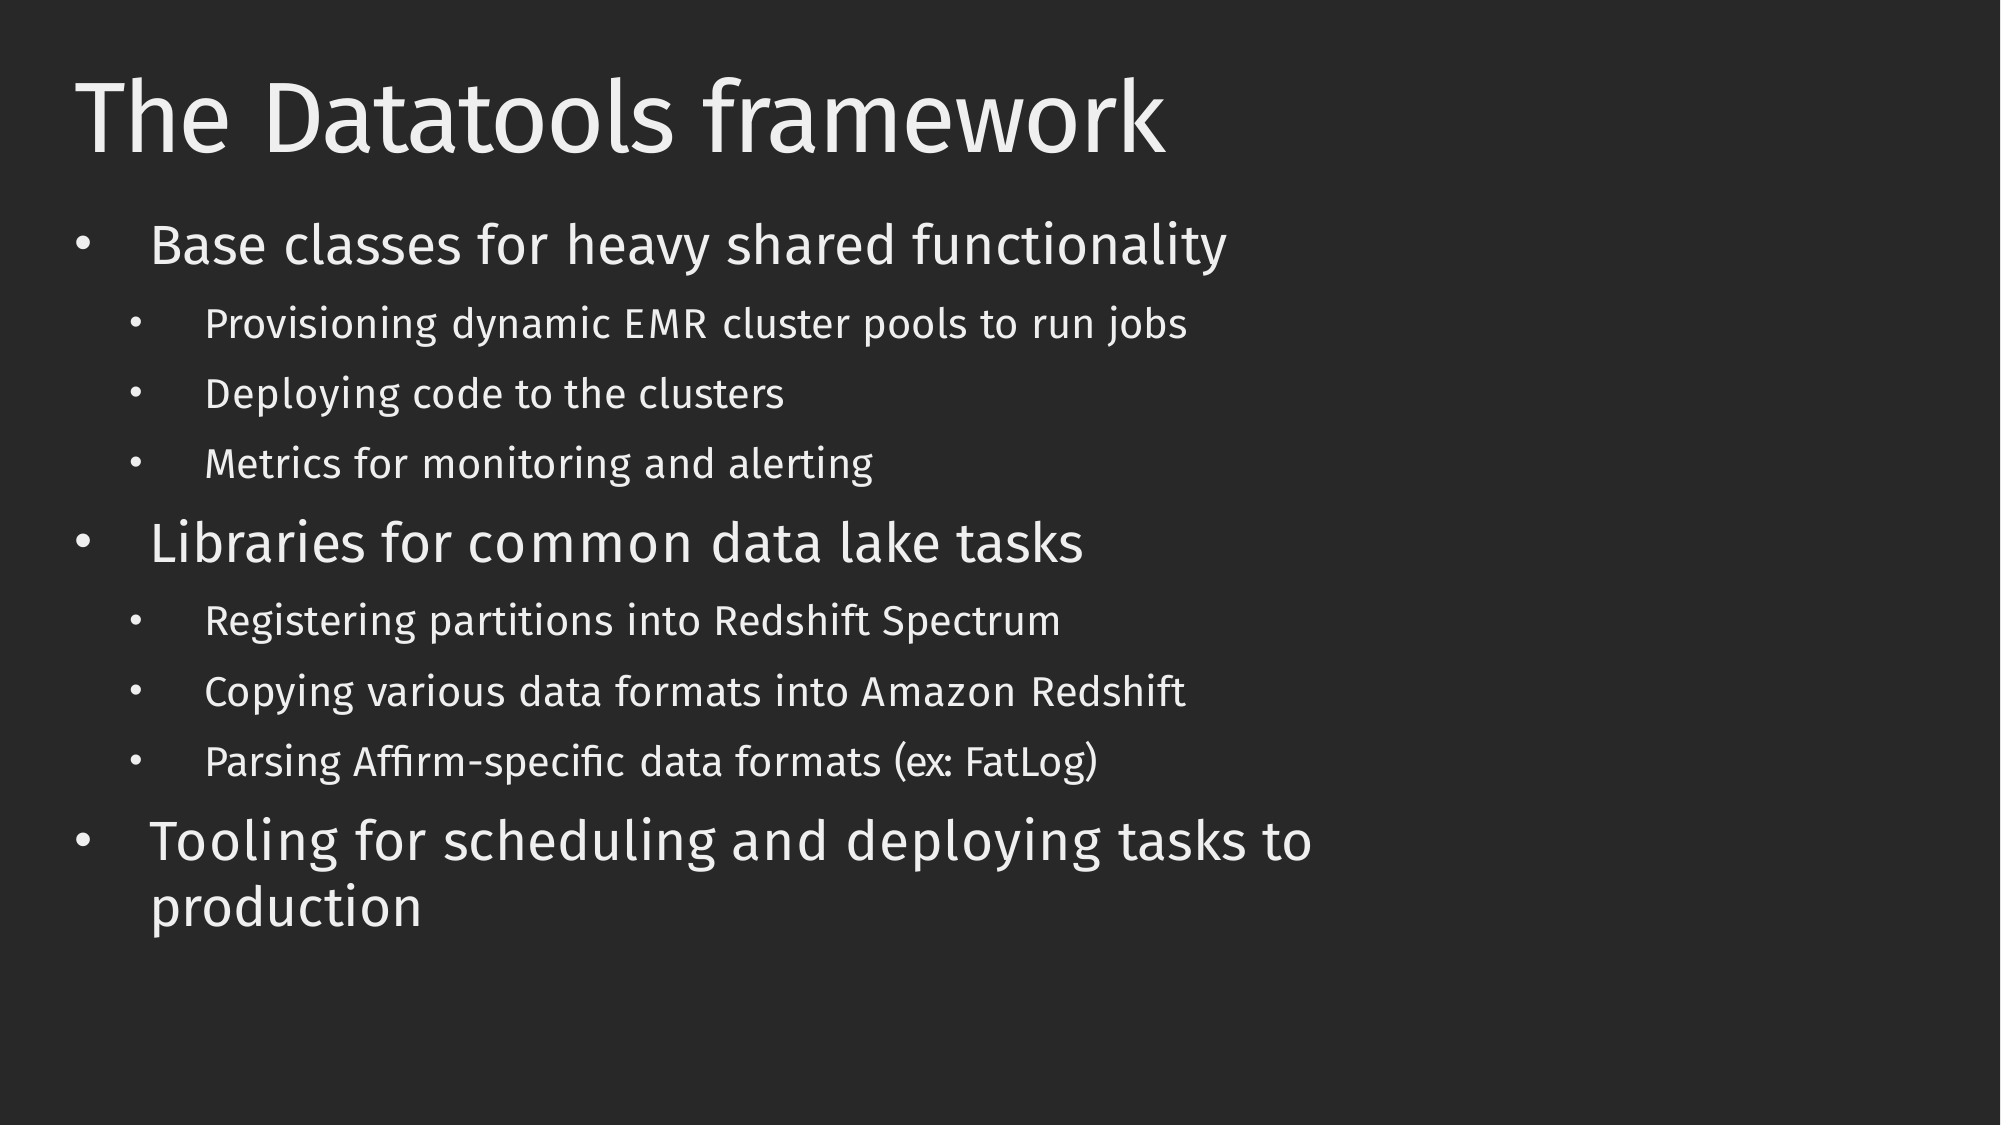

# The Datatools framework
Base classes for heavy shared functionality
Provisioning dynamic EMR cluster pools to run jobs
Deploying code to the clusters
Metrics for monitoring and alerting
Libraries for common data lake tasks
Registering partitions into Redshift Spectrum
Copying various data formats into Amazon Redshift
Parsing Affirm-specific data formats (ex: FatLog)
Tooling for scheduling and deploying tasks to production